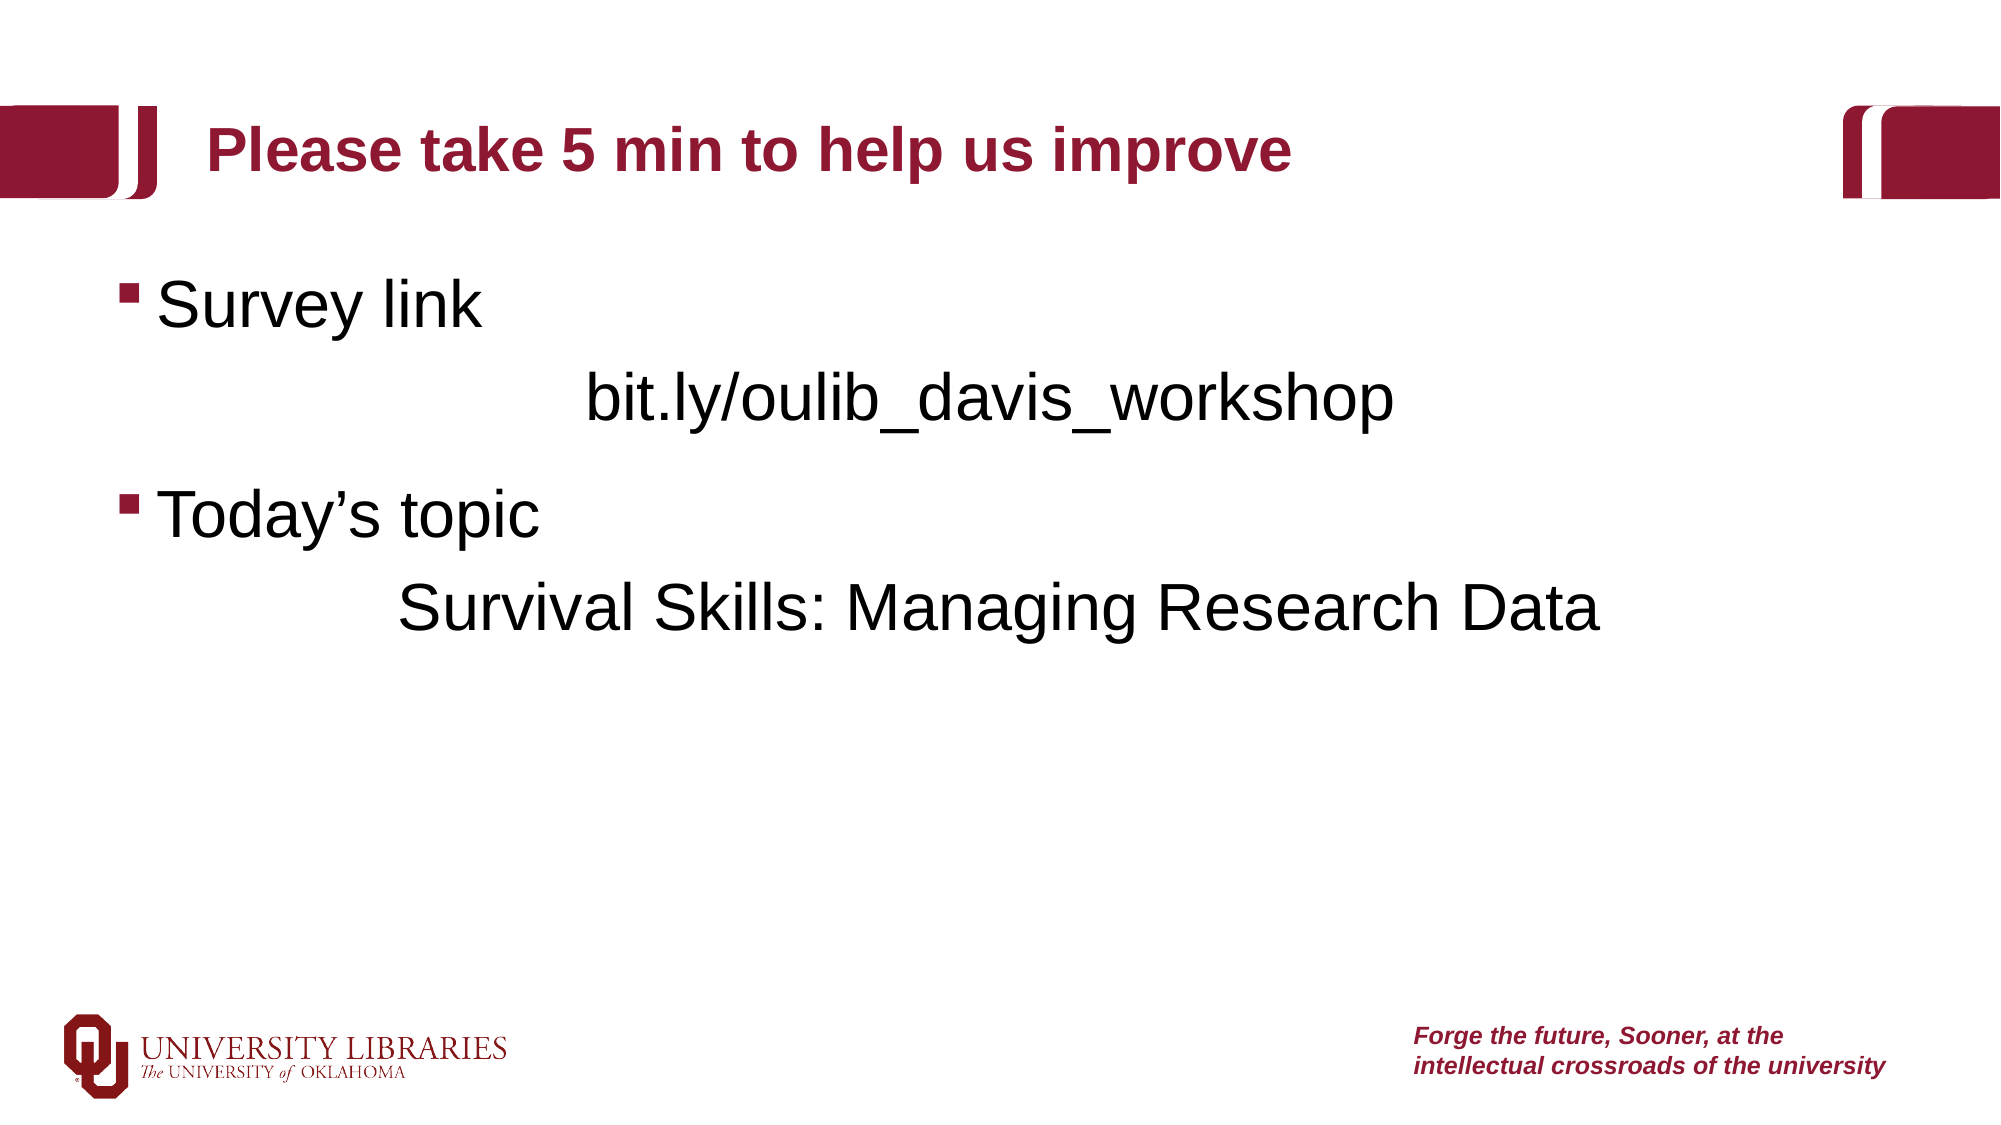

# Please take 5 min to help us improve
Survey link
bit.ly/oulib_davis_workshop
Today’s topic
Survival Skills: Managing Research Data